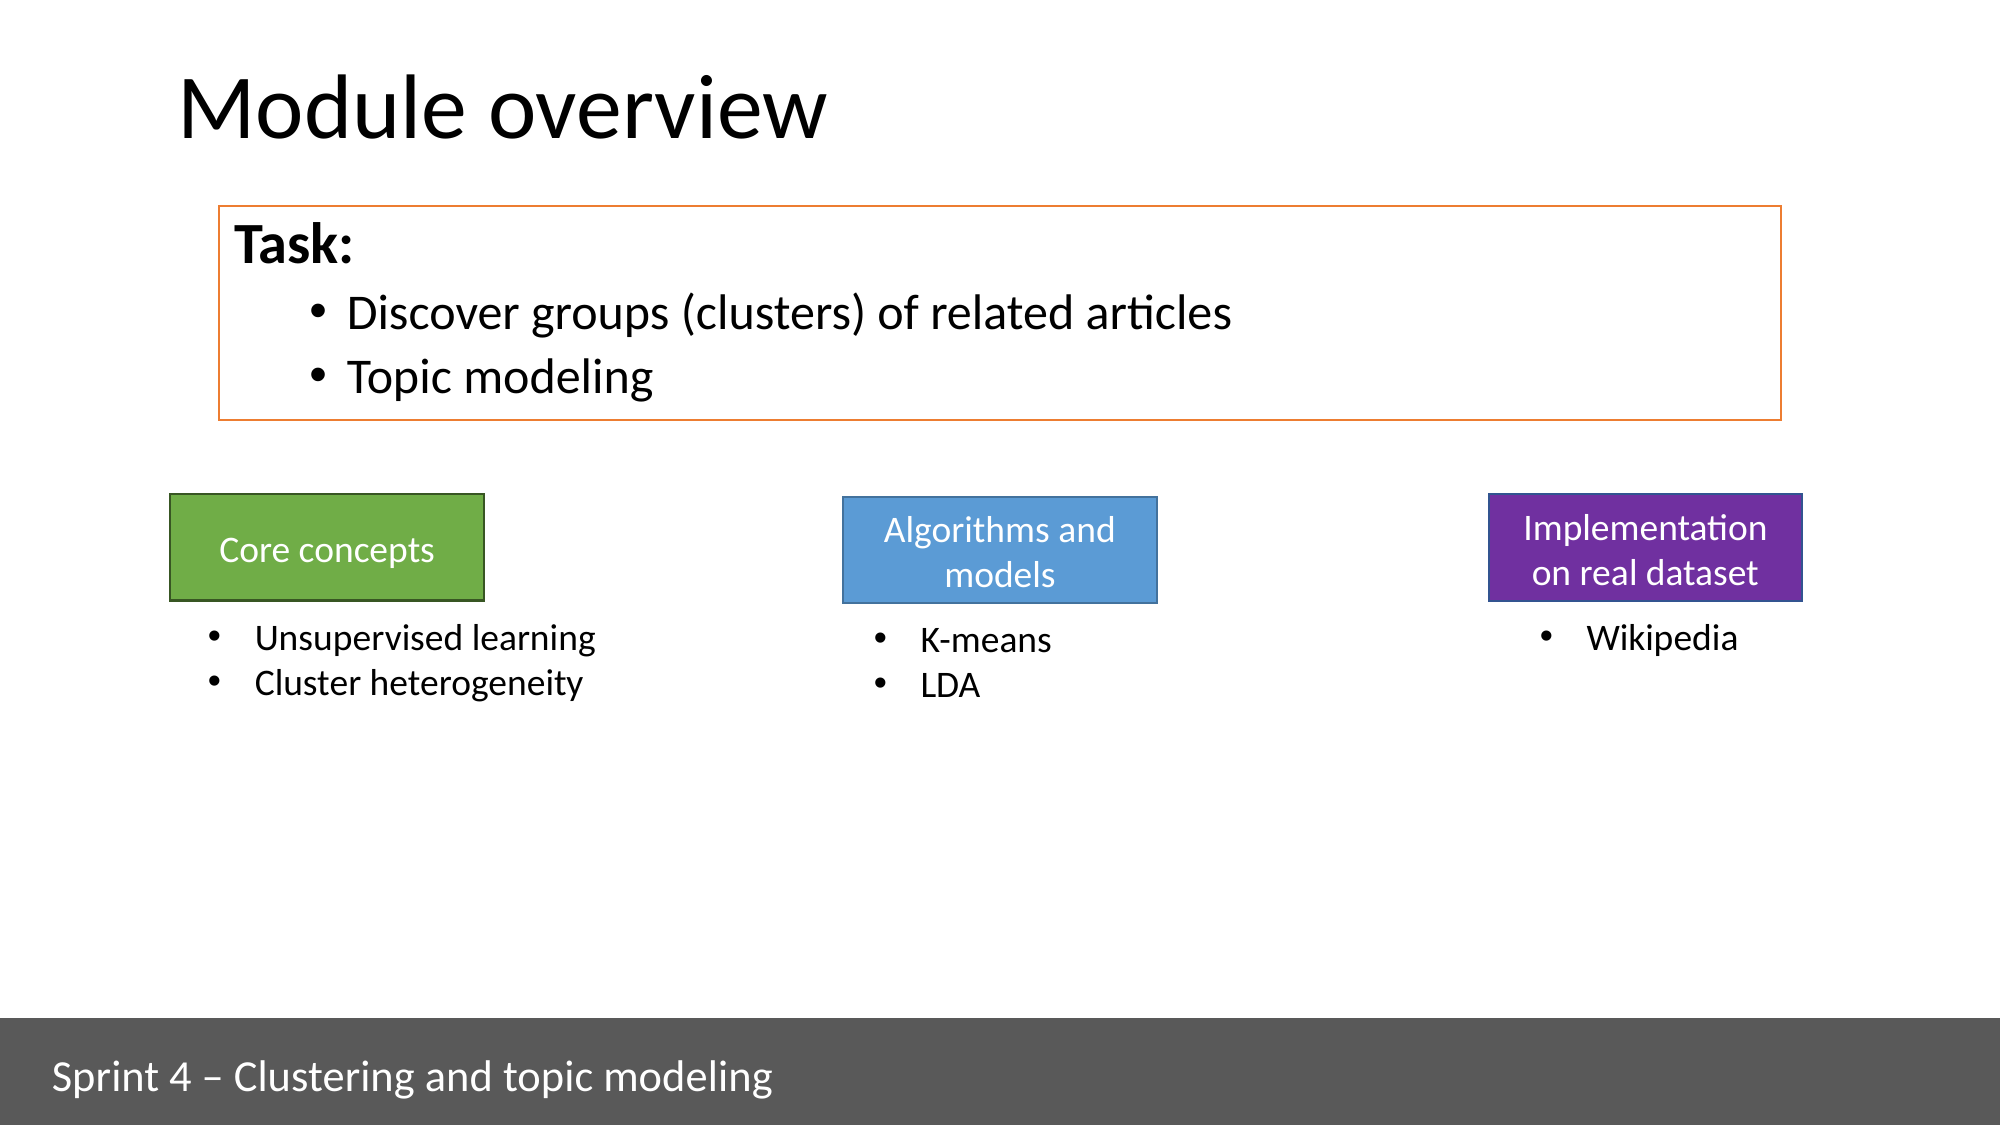

# Module overview
Task:
Discover groups (clusters) of related articles
Topic modeling
Core concepts
Implementation on real dataset
Algorithms and models
Unsupervised learning
Cluster heterogeneity
Wikipedia
K-means
LDA

Sprint 4 – Clustering and topic modeling